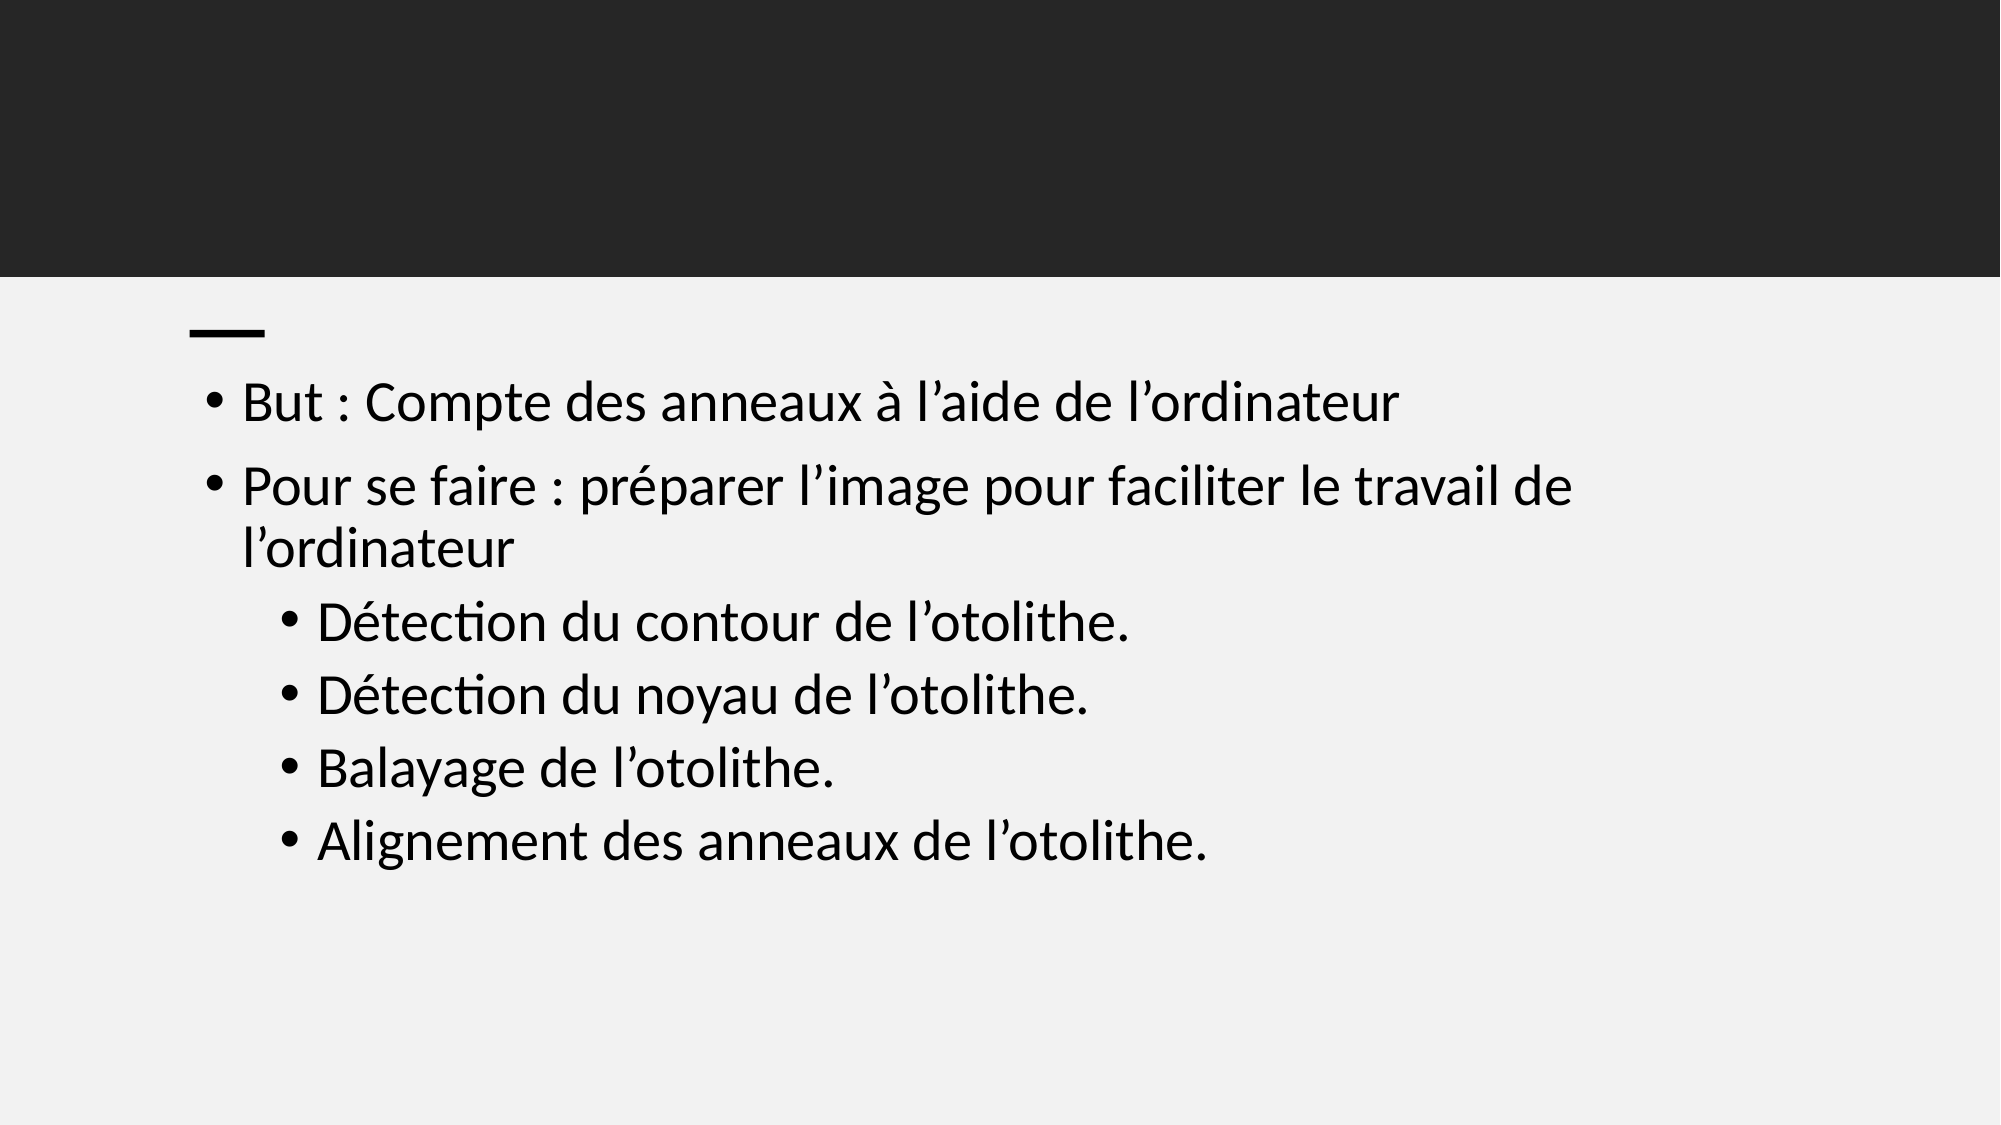

#

But : Compte des anneaux à l’aide de l’ordinateur
Pour se faire : préparer l’image pour faciliter le travail de l’ordinateur
Détection du contour de l’otolithe.
Détection du noyau de l’otolithe.
Balayage de l’otolithe.
Alignement des anneaux de l’otolithe.